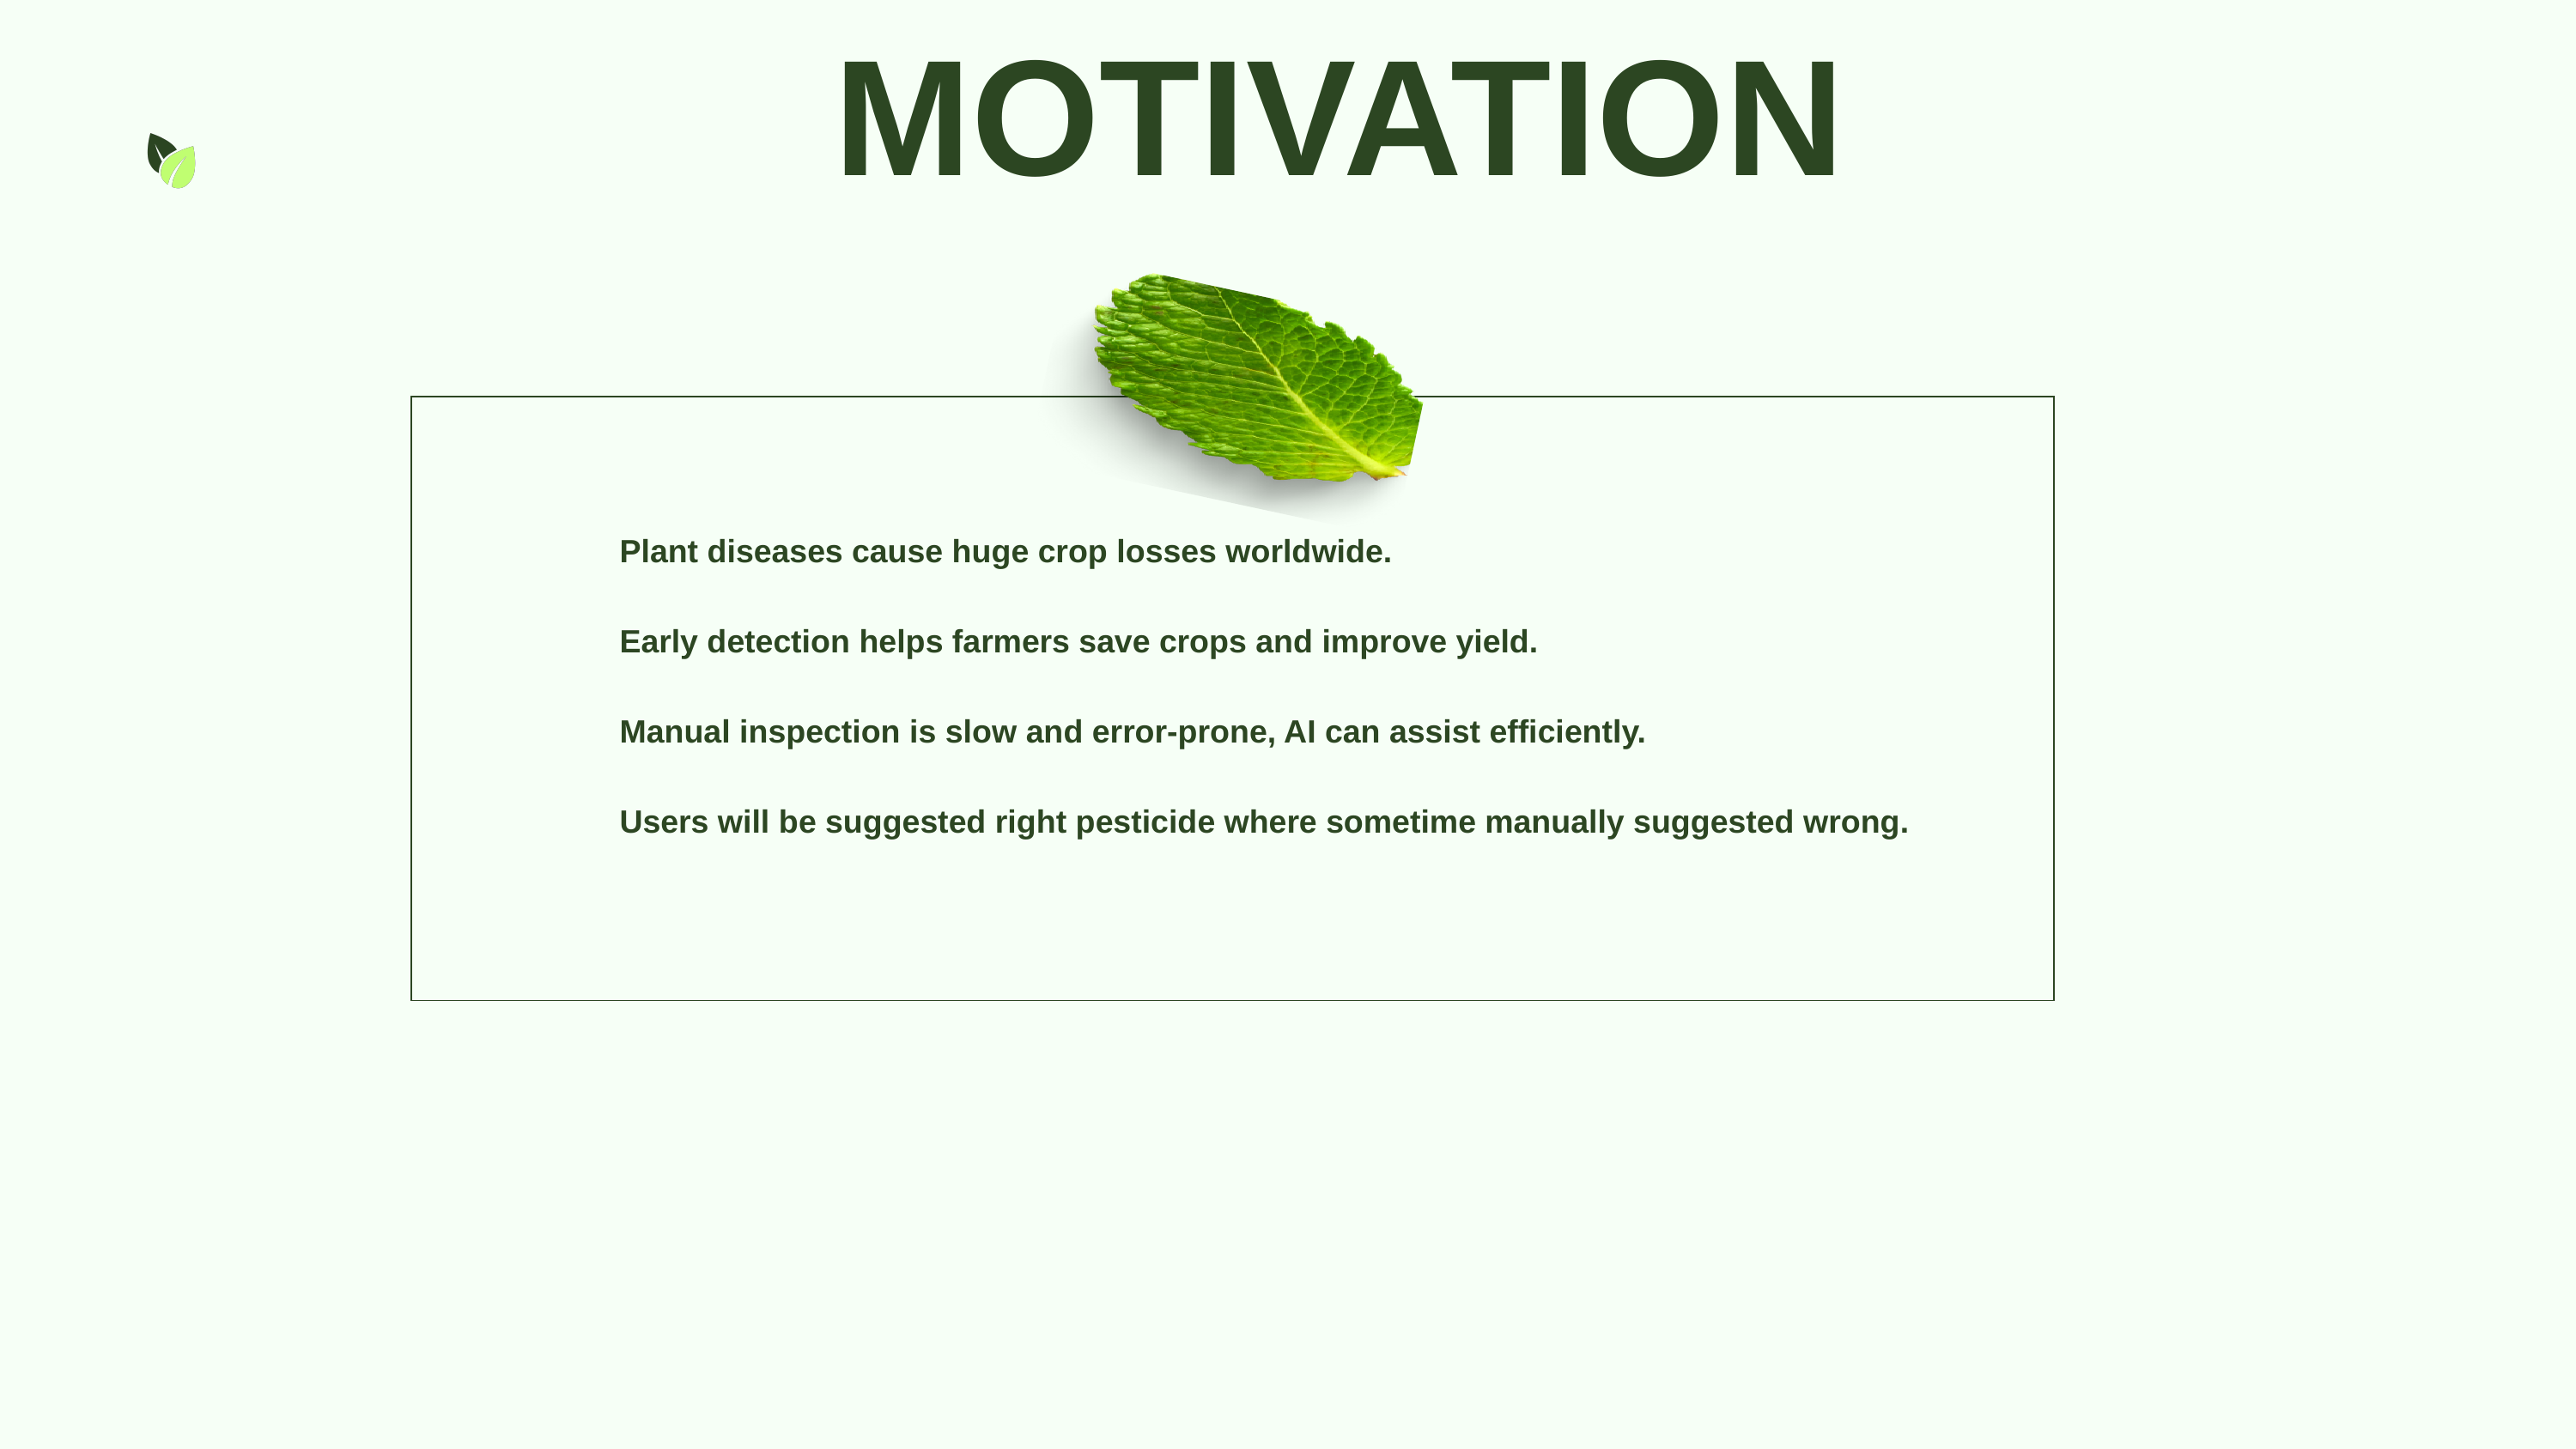

MOTIVATION

Plant diseases cause huge crop losses worldwide.

Early detection helps farmers save crops and improve yield.

Manual inspection is slow and error-prone, AI can assist efficiently.

Users will be suggested right pesticide where sometime manually suggested wrong.